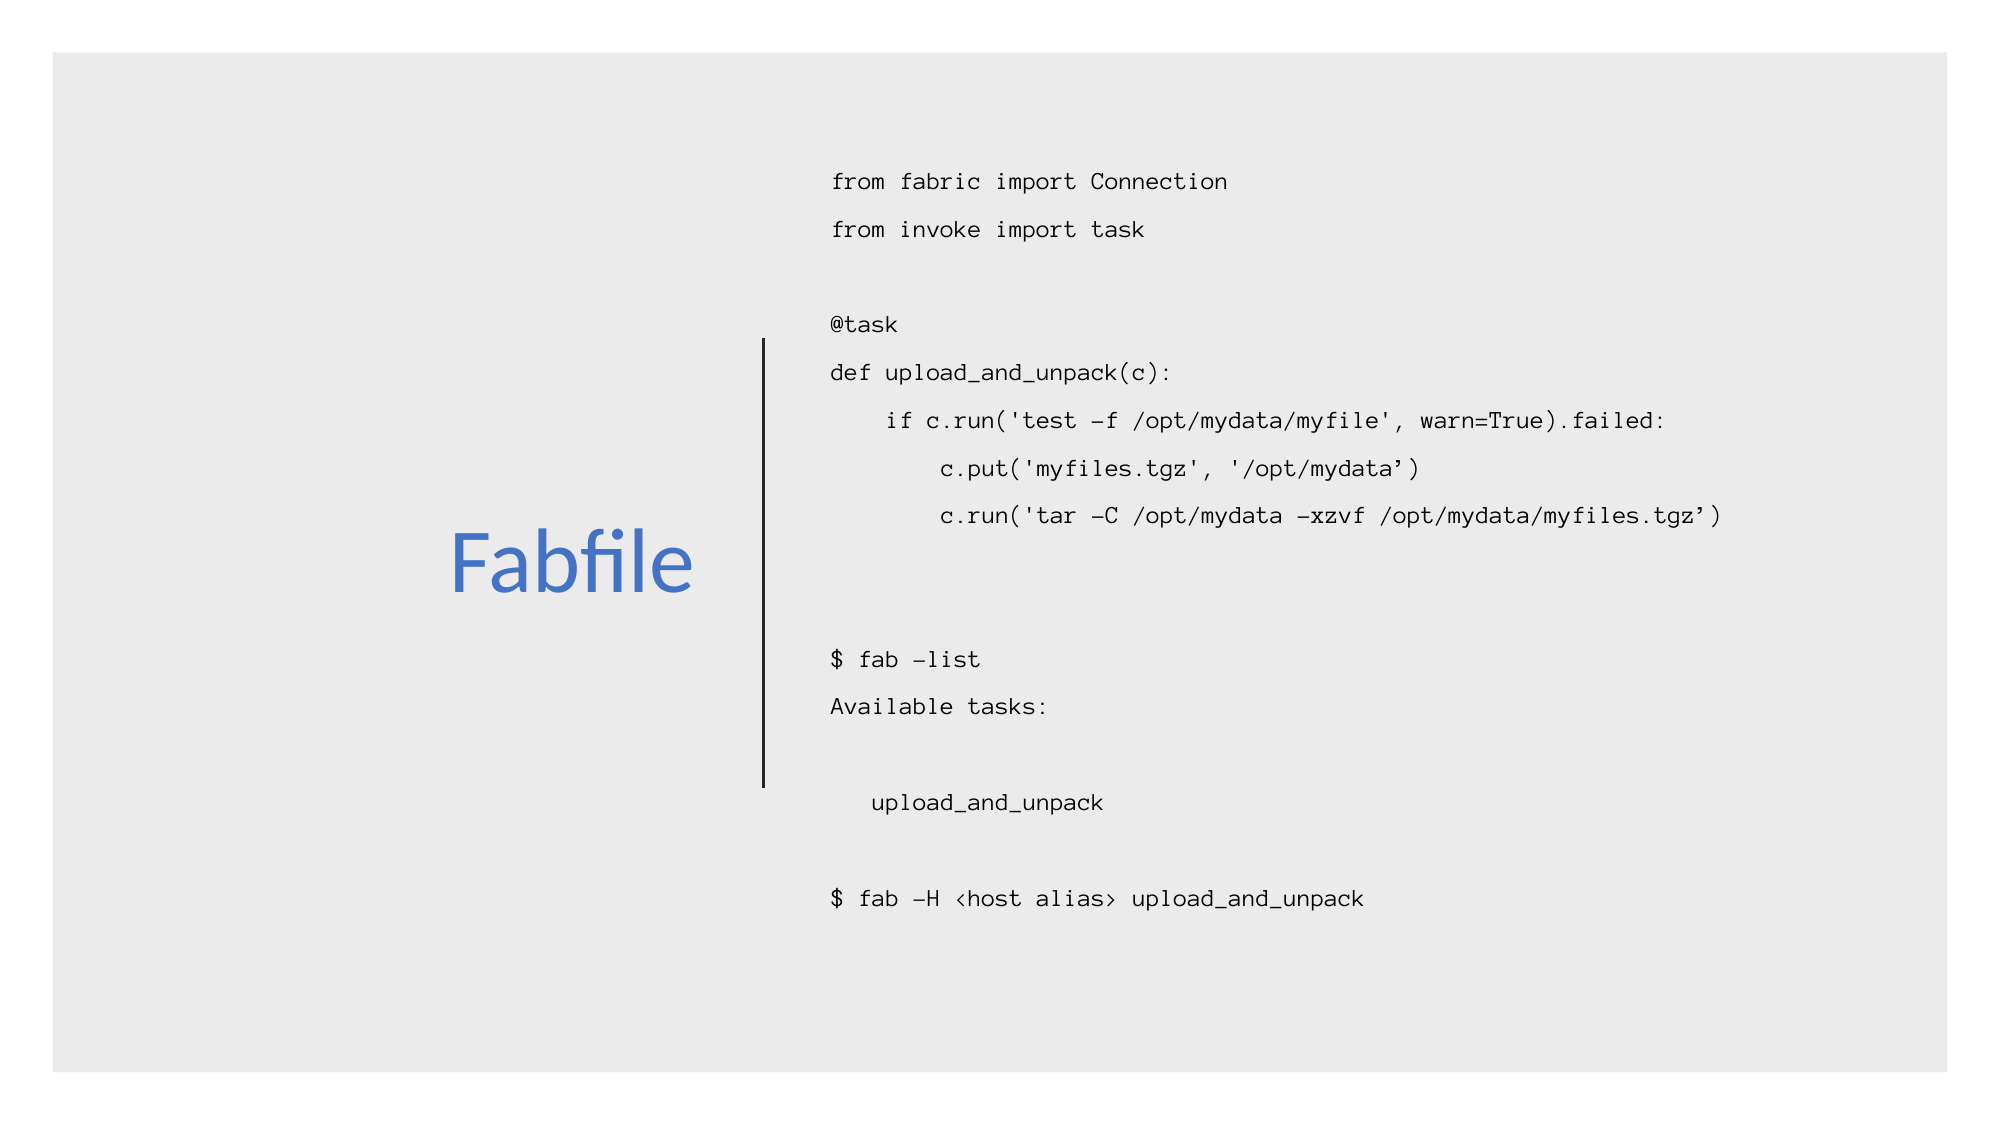

# Fabfile
from fabric import Connection
from invoke import task

@task
def upload_and_unpack(c):
    if c.run('test -f /opt/mydata/myfile', warn=True).failed:
        c.put('myfiles.tgz', '/opt/mydata’)
        c.run('tar -C /opt/mydata -xzvf /opt/mydata/myfiles.tgz’)

$ fab –list
Available tasks:

   upload_and_unpack

$ fab –H <host alias> upload_and_unpack